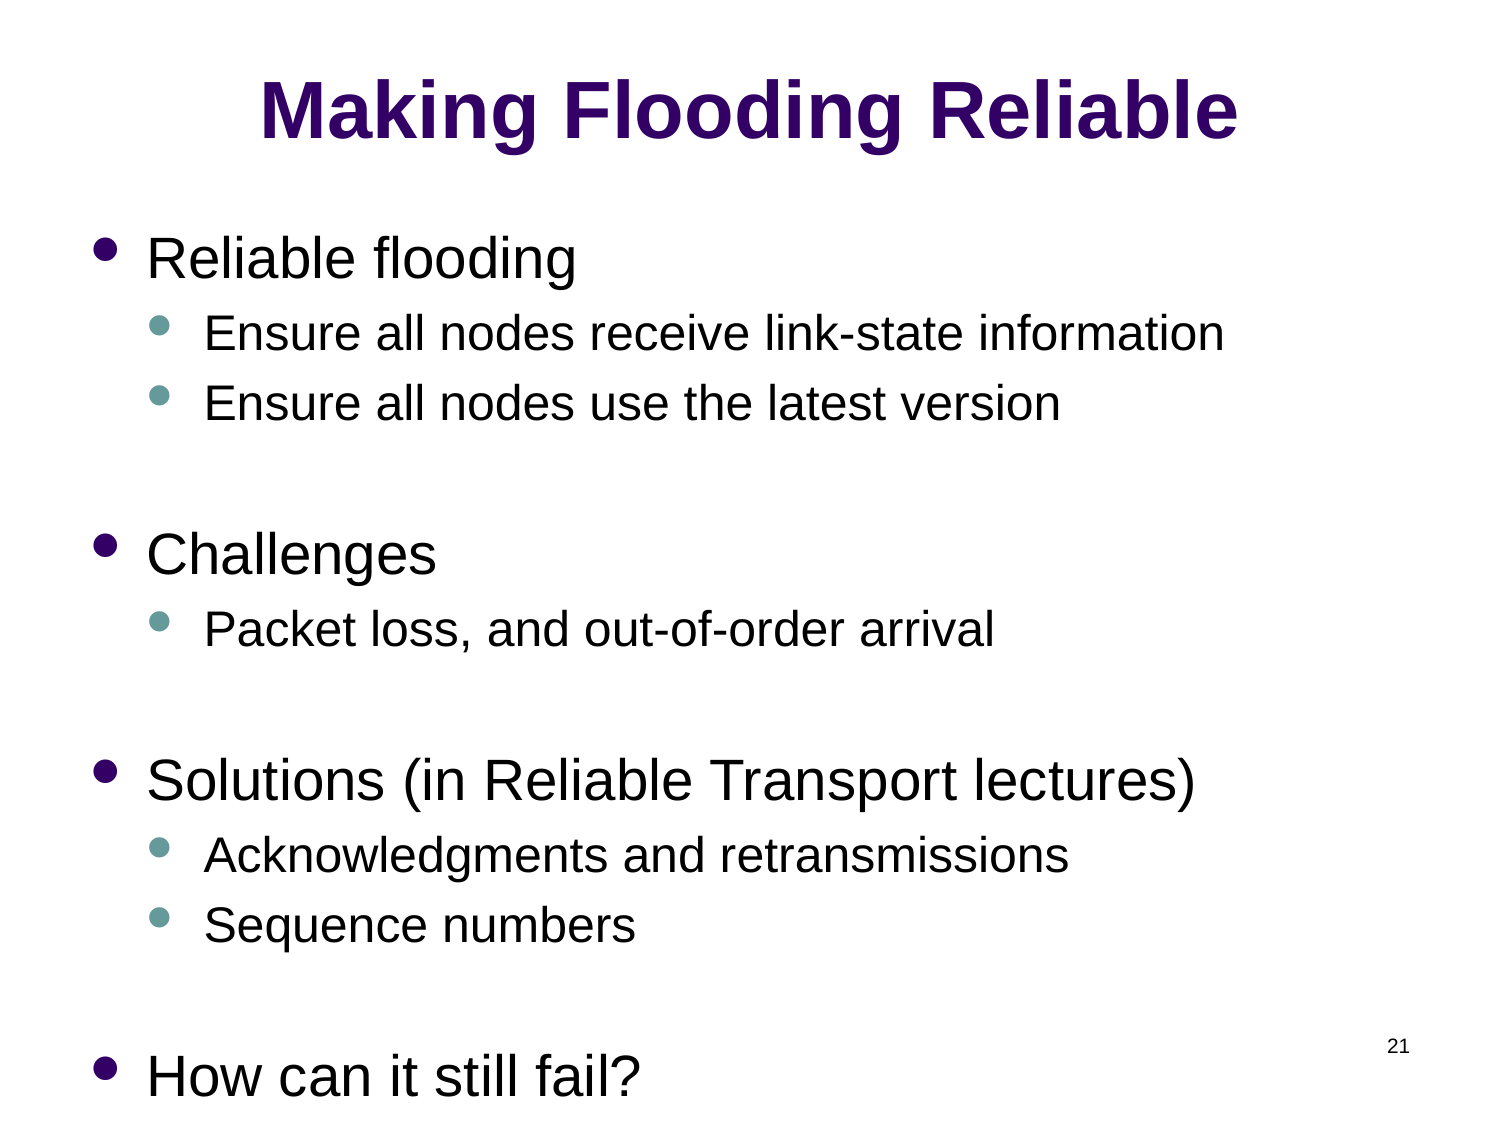

# Making Flooding Reliable
Reliable flooding
Ensure all nodes receive link-state information
Ensure all nodes use the latest version

Challenges
Packet loss, and out-of-order arrival

Solutions (in Reliable Transport lectures)
Acknowledgments and retransmissions
Sequence numbers

How can it still fail?
21